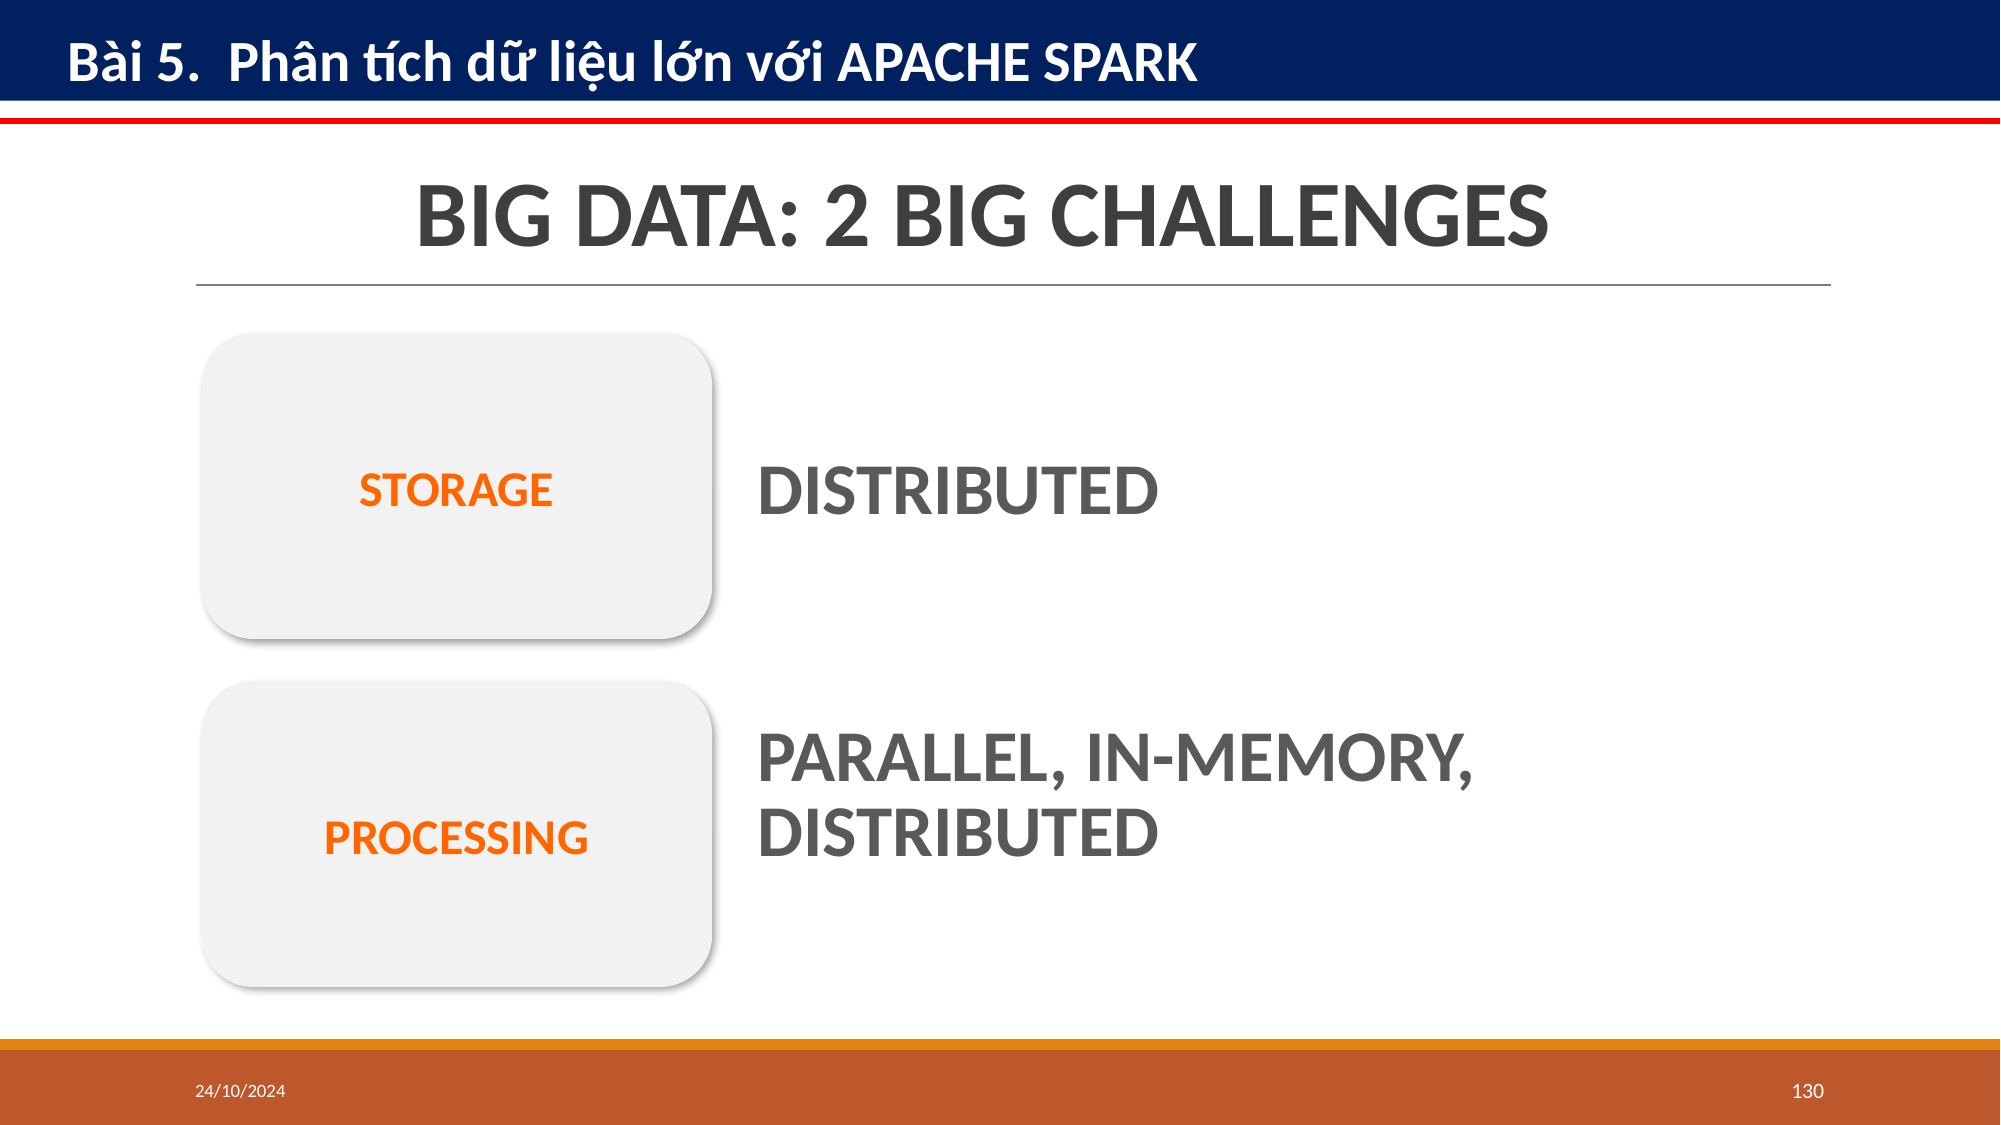

# Bài 5.  Phân tích dữ liệu lớn với APACHE SPARK
BIG DATA: 2 BIG CHALLENGES
STORAGE
DISTRIBUTED
PROCESSING
PARALLEL, IN-MEMORY, DISTRIBUTED
24/10/2024
130